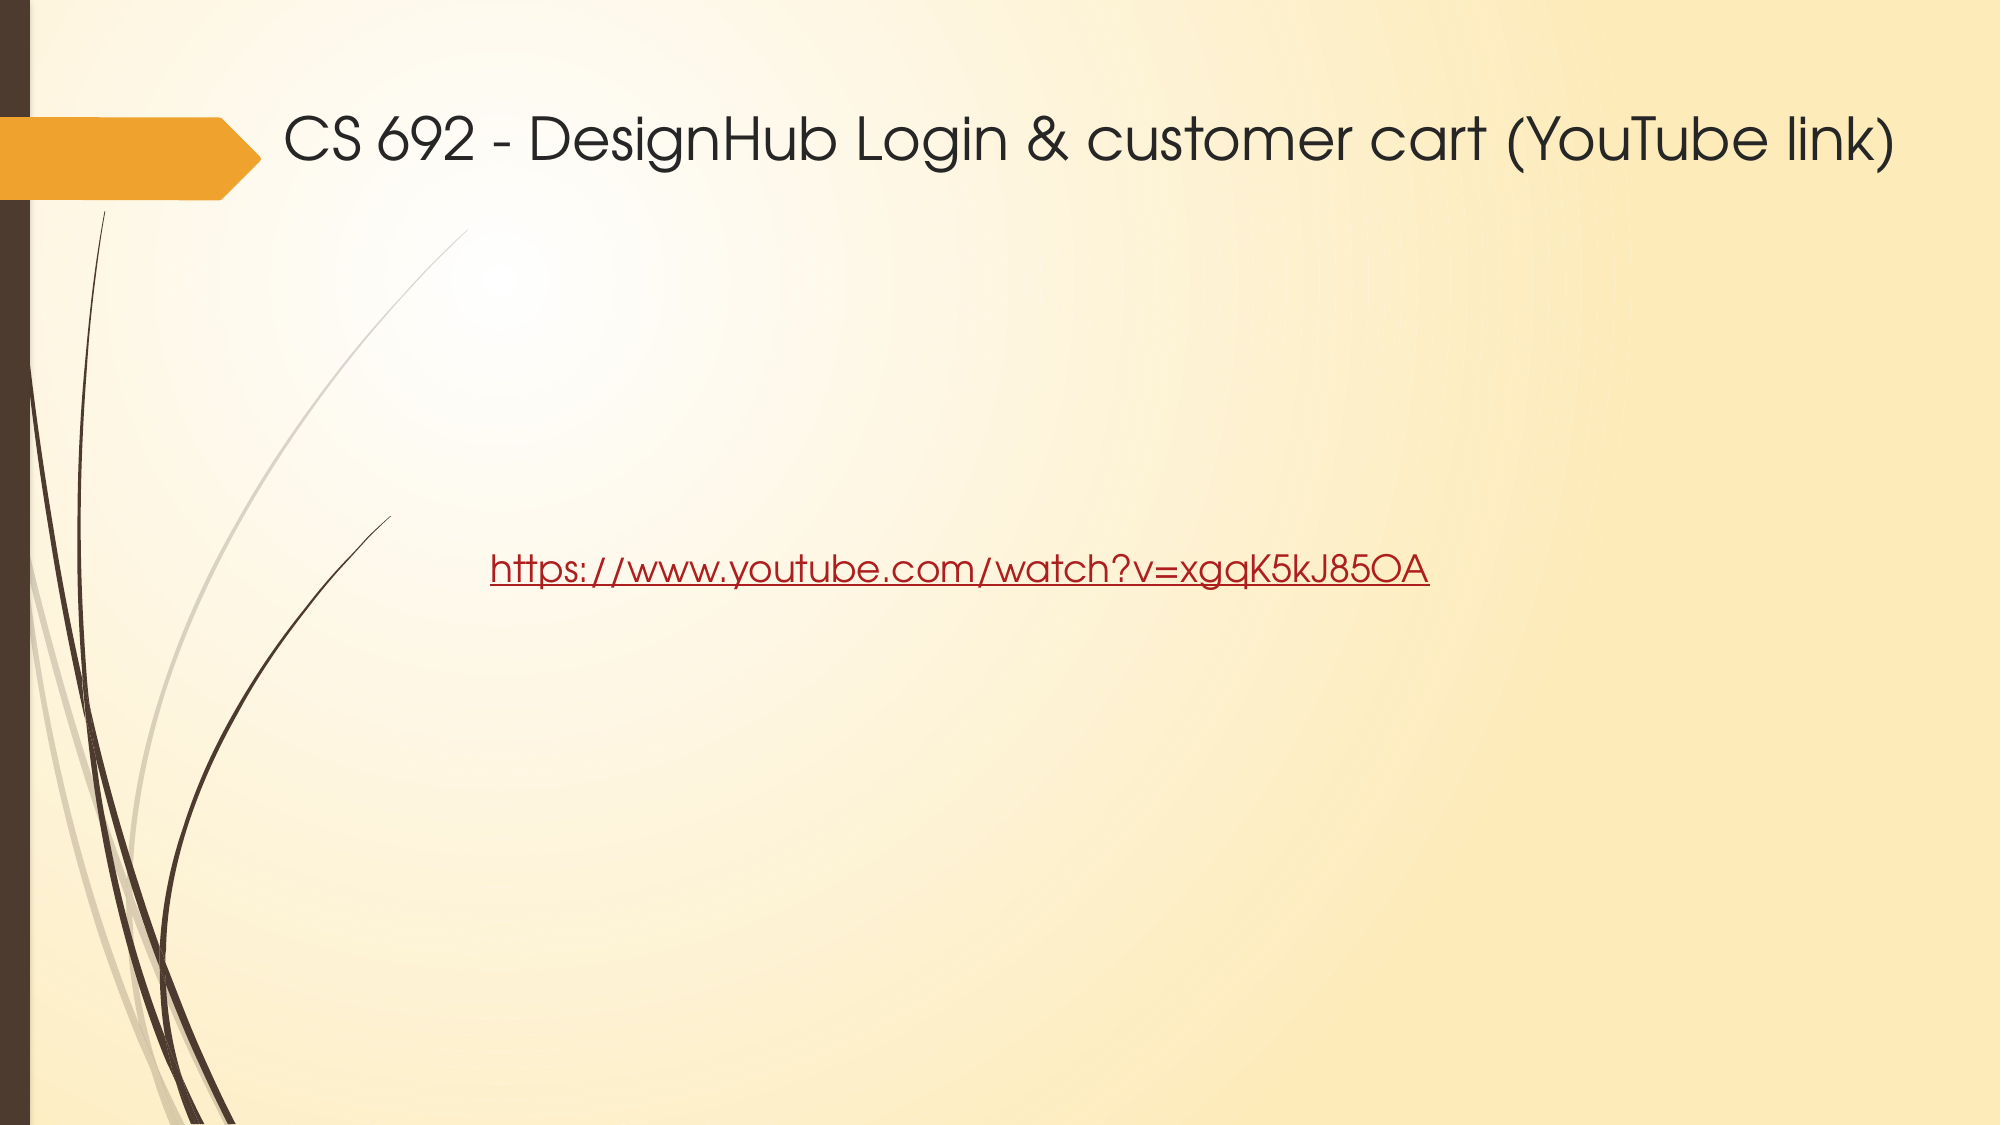

# CS 692 - DesignHub Login & customer cart (YouTube link)
https://www.youtube.com/watch?v=xgqK5kJ85OA